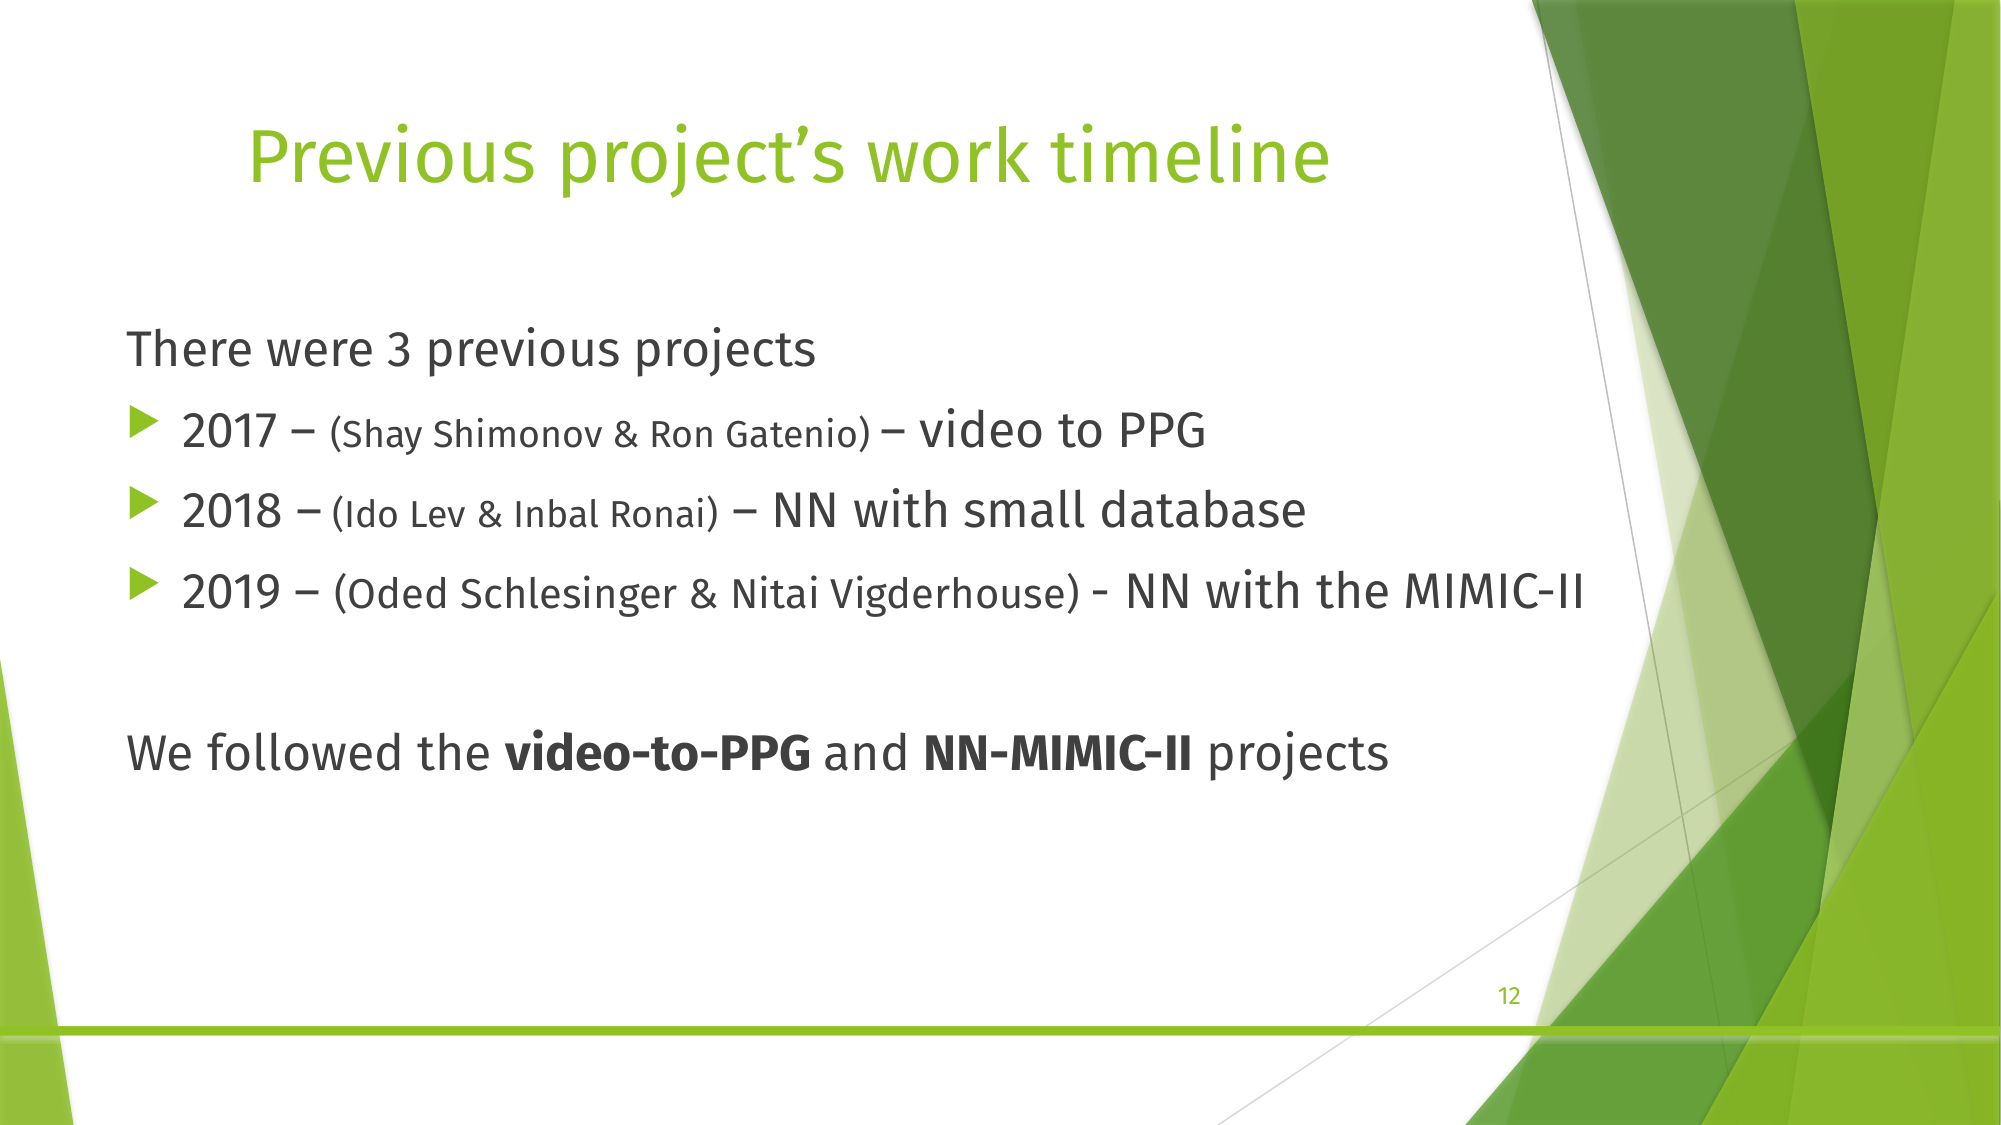

# Previous project’s work timeline
There were 3 previous projects
2017 – (Shay Shimonov & Ron Gatenio) – video to PPG
2018 – (Ido Lev & Inbal Ronai) – NN with small database
2019 – (Oded Schlesinger & Nitai Vigderhouse) - NN with the MIMIC-II

We followed the video-to-PPG and NN-MIMIC-II projects

12